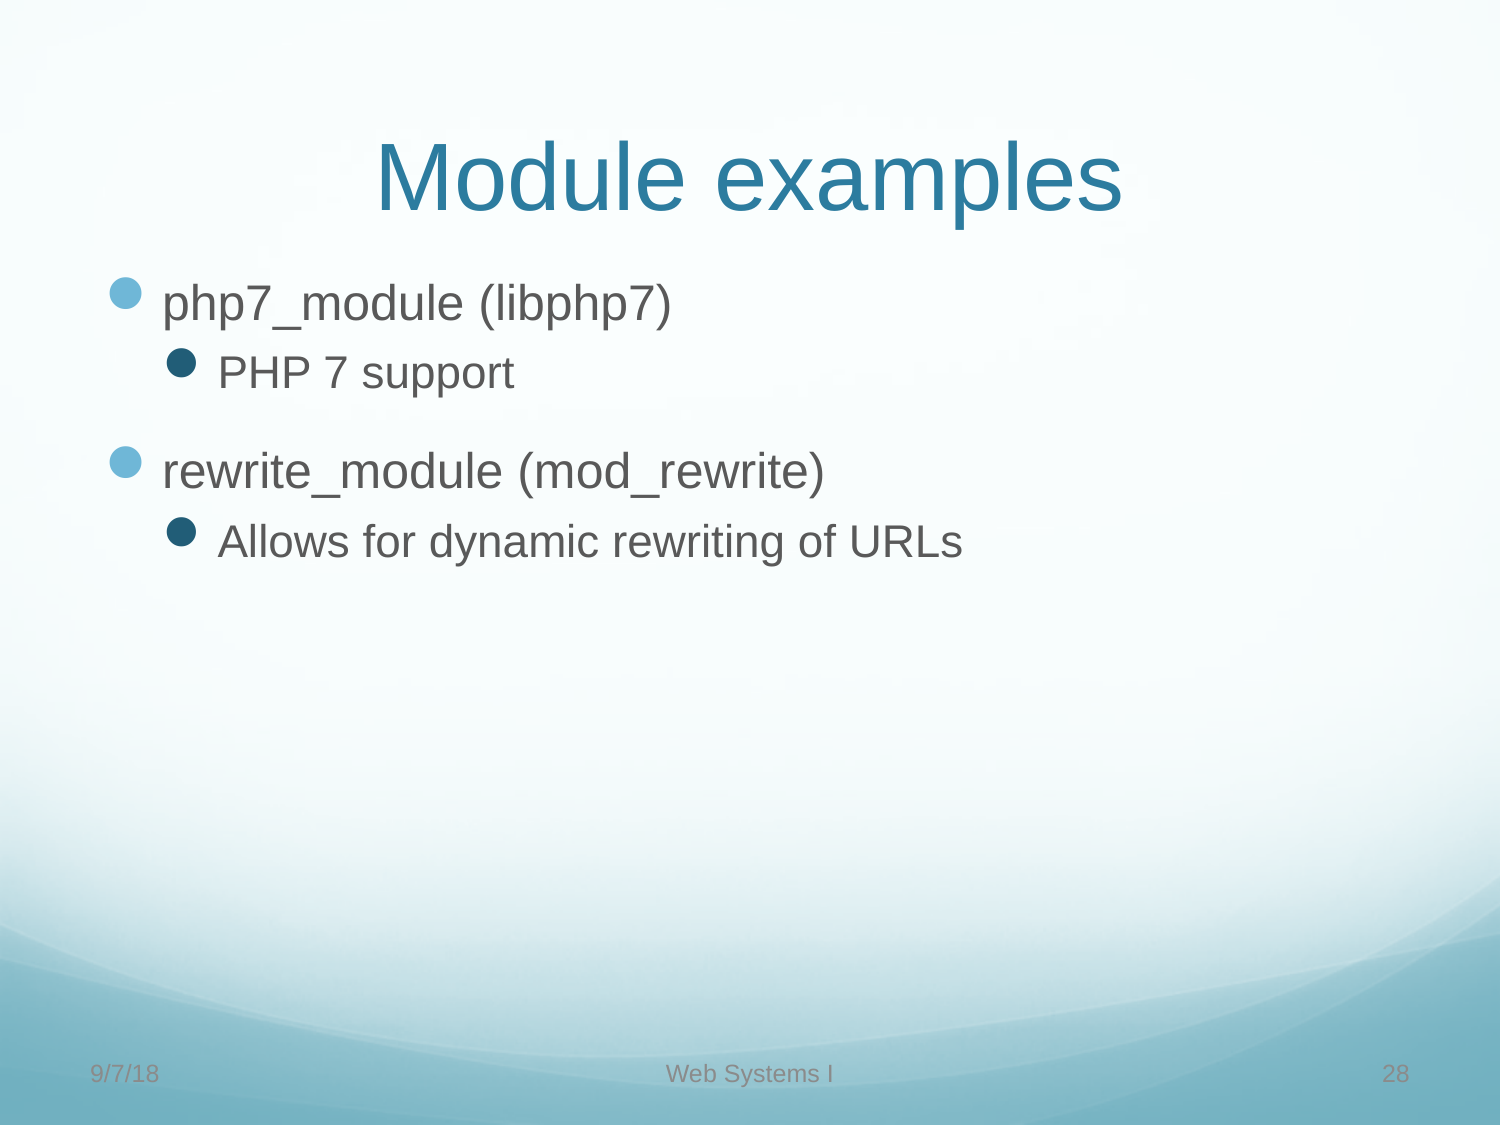

# Module examples
php7_module (libphp7)
PHP 7 support
rewrite_module (mod_rewrite)
Allows for dynamic rewriting of URLs

9/7/18
Web Systems I
28